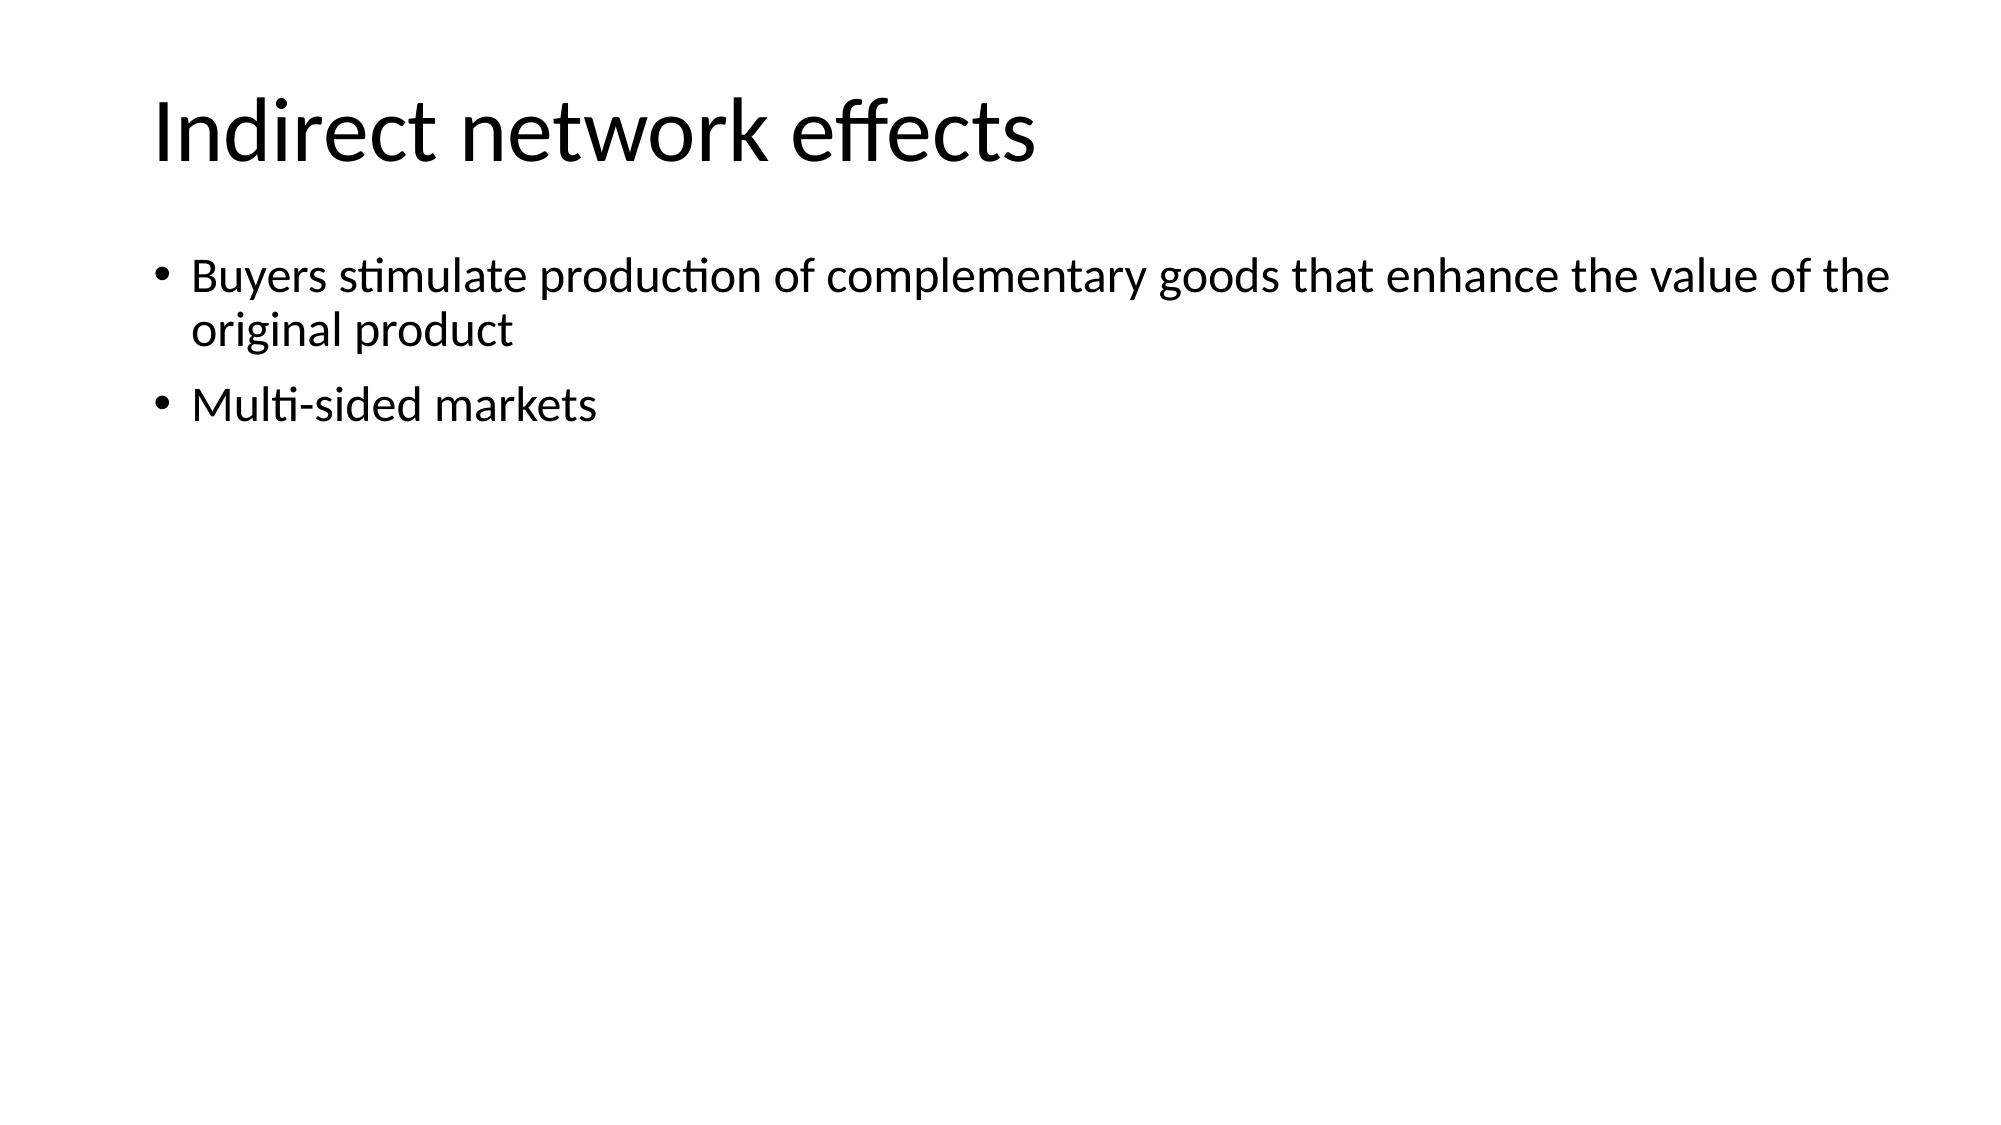

Indirect network effects
Buyers stimulate production of complementary goods that enhance the value of the original product
Multi-sided markets